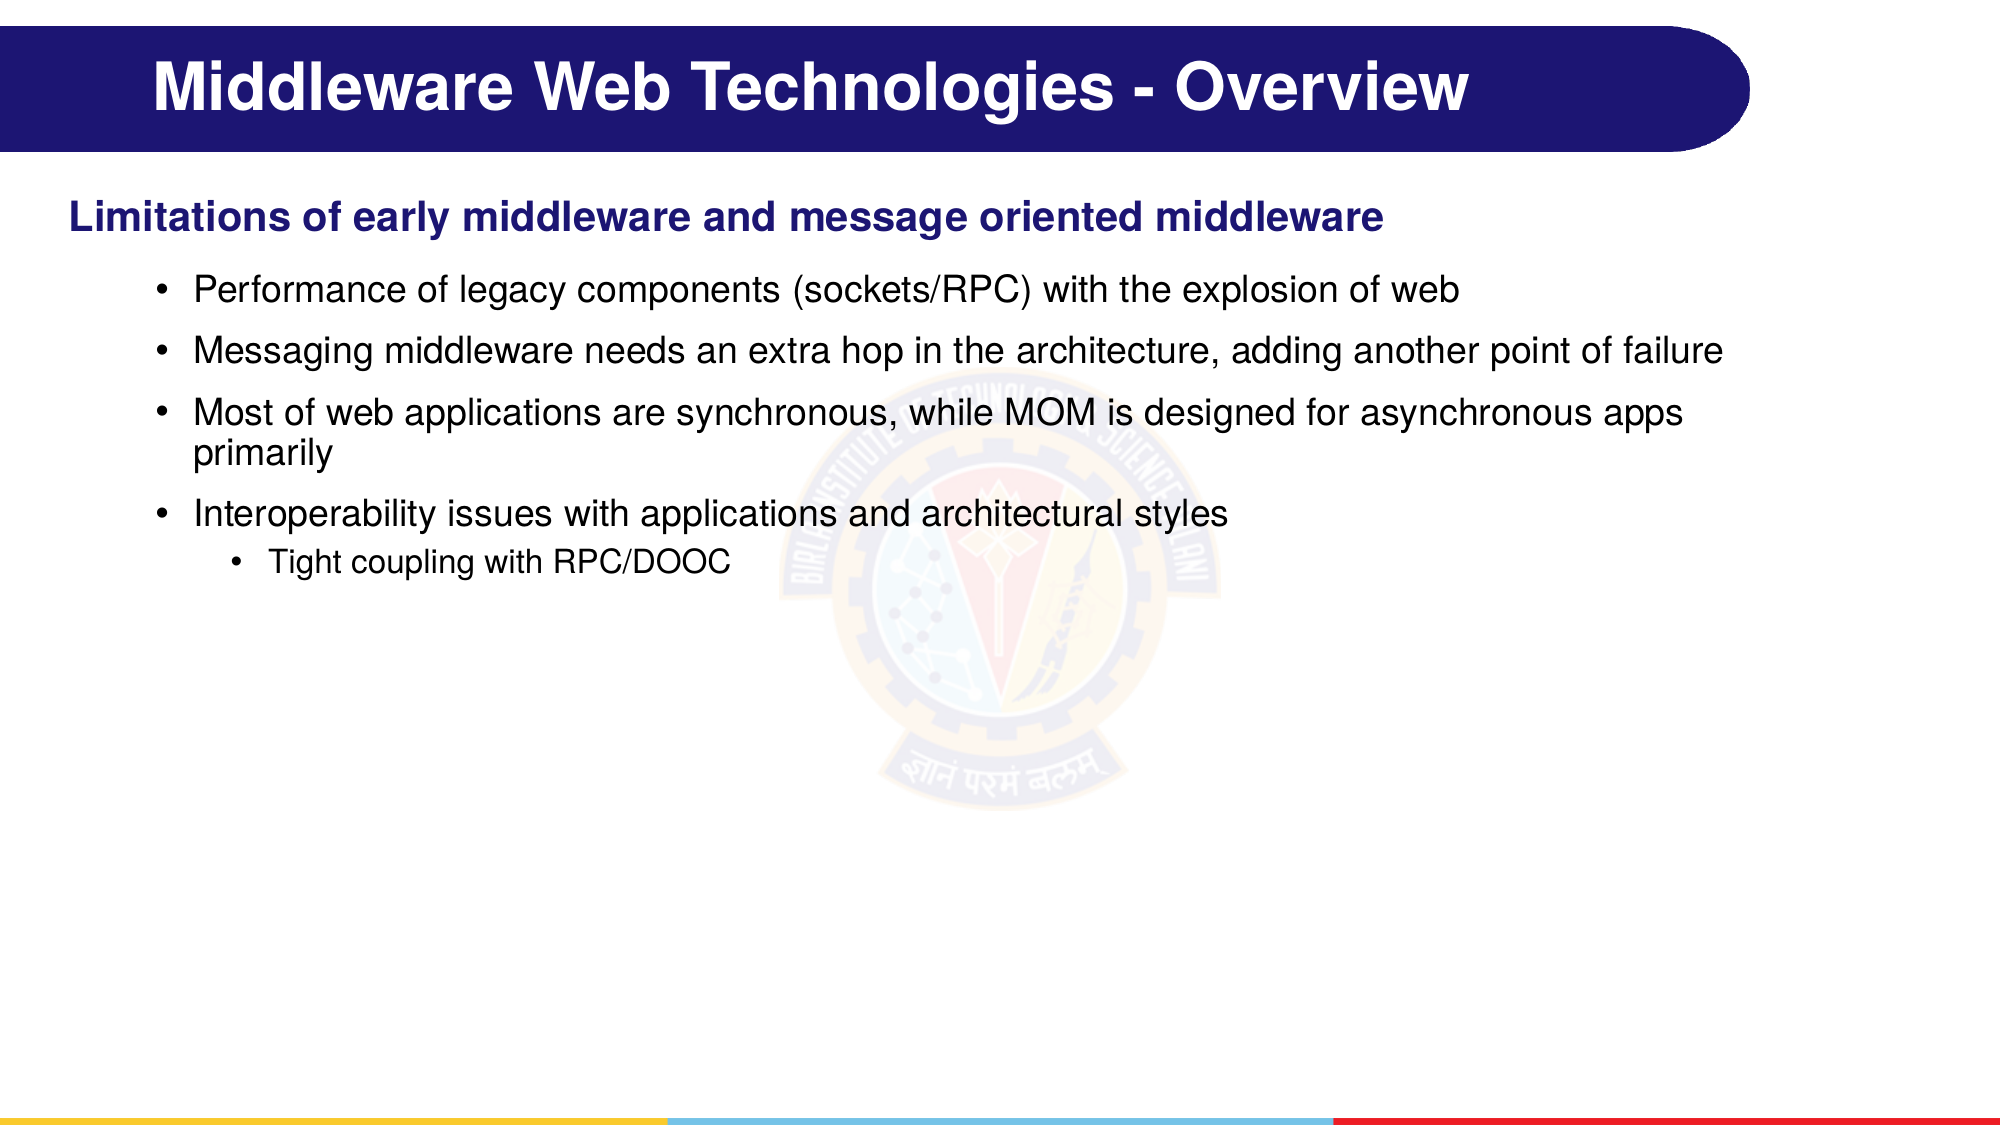

# Middleware Web Technologies - Overview
Limitations of early middleware and message oriented middleware
Performance of legacy components (sockets/RPC) with the explosion of web
Messaging middleware needs an extra hop in the architecture, adding another point of failure
Most of web applications are synchronous, while MOM is designed for asynchronous apps primarily
Interoperability issues with applications and architectural styles
Tight coupling with RPC/DOOC